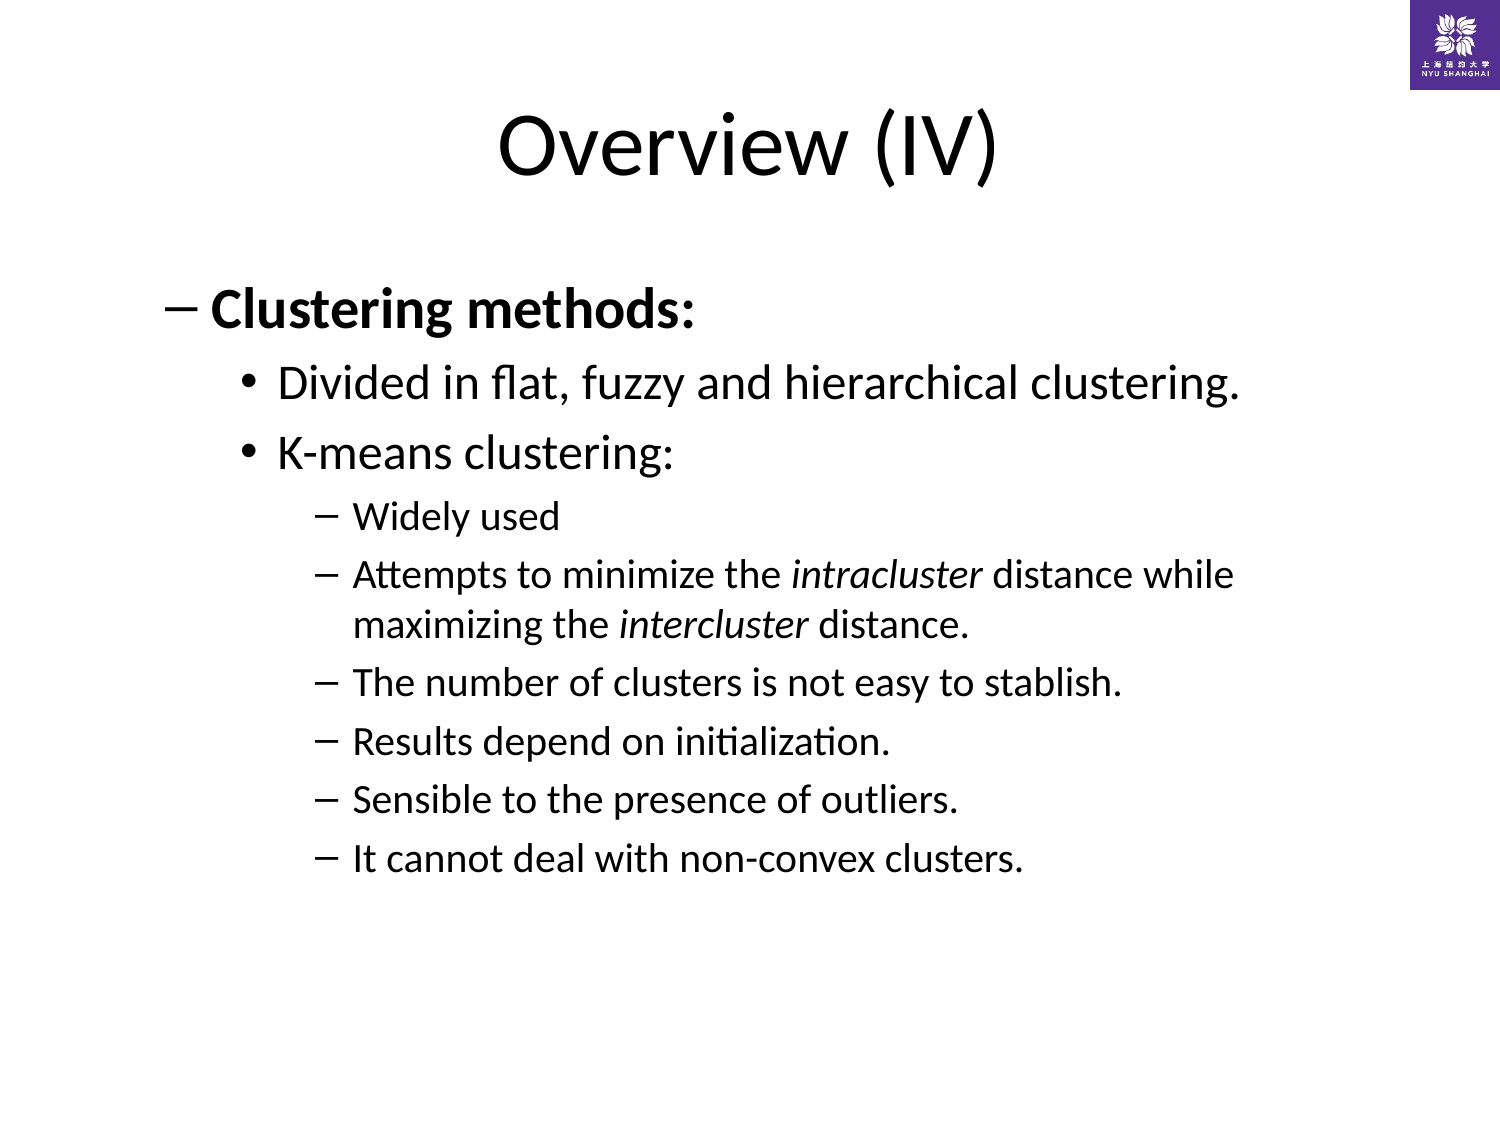

# Overview (IV)
Clustering methods:
Divided in flat, fuzzy and hierarchical clustering.
K-means clustering:
Widely used
Attempts to minimize the intracluster distance while maximizing the intercluster distance.
The number of clusters is not easy to stablish.
Results depend on initialization.
Sensible to the presence of outliers.
It cannot deal with non-convex clusters.